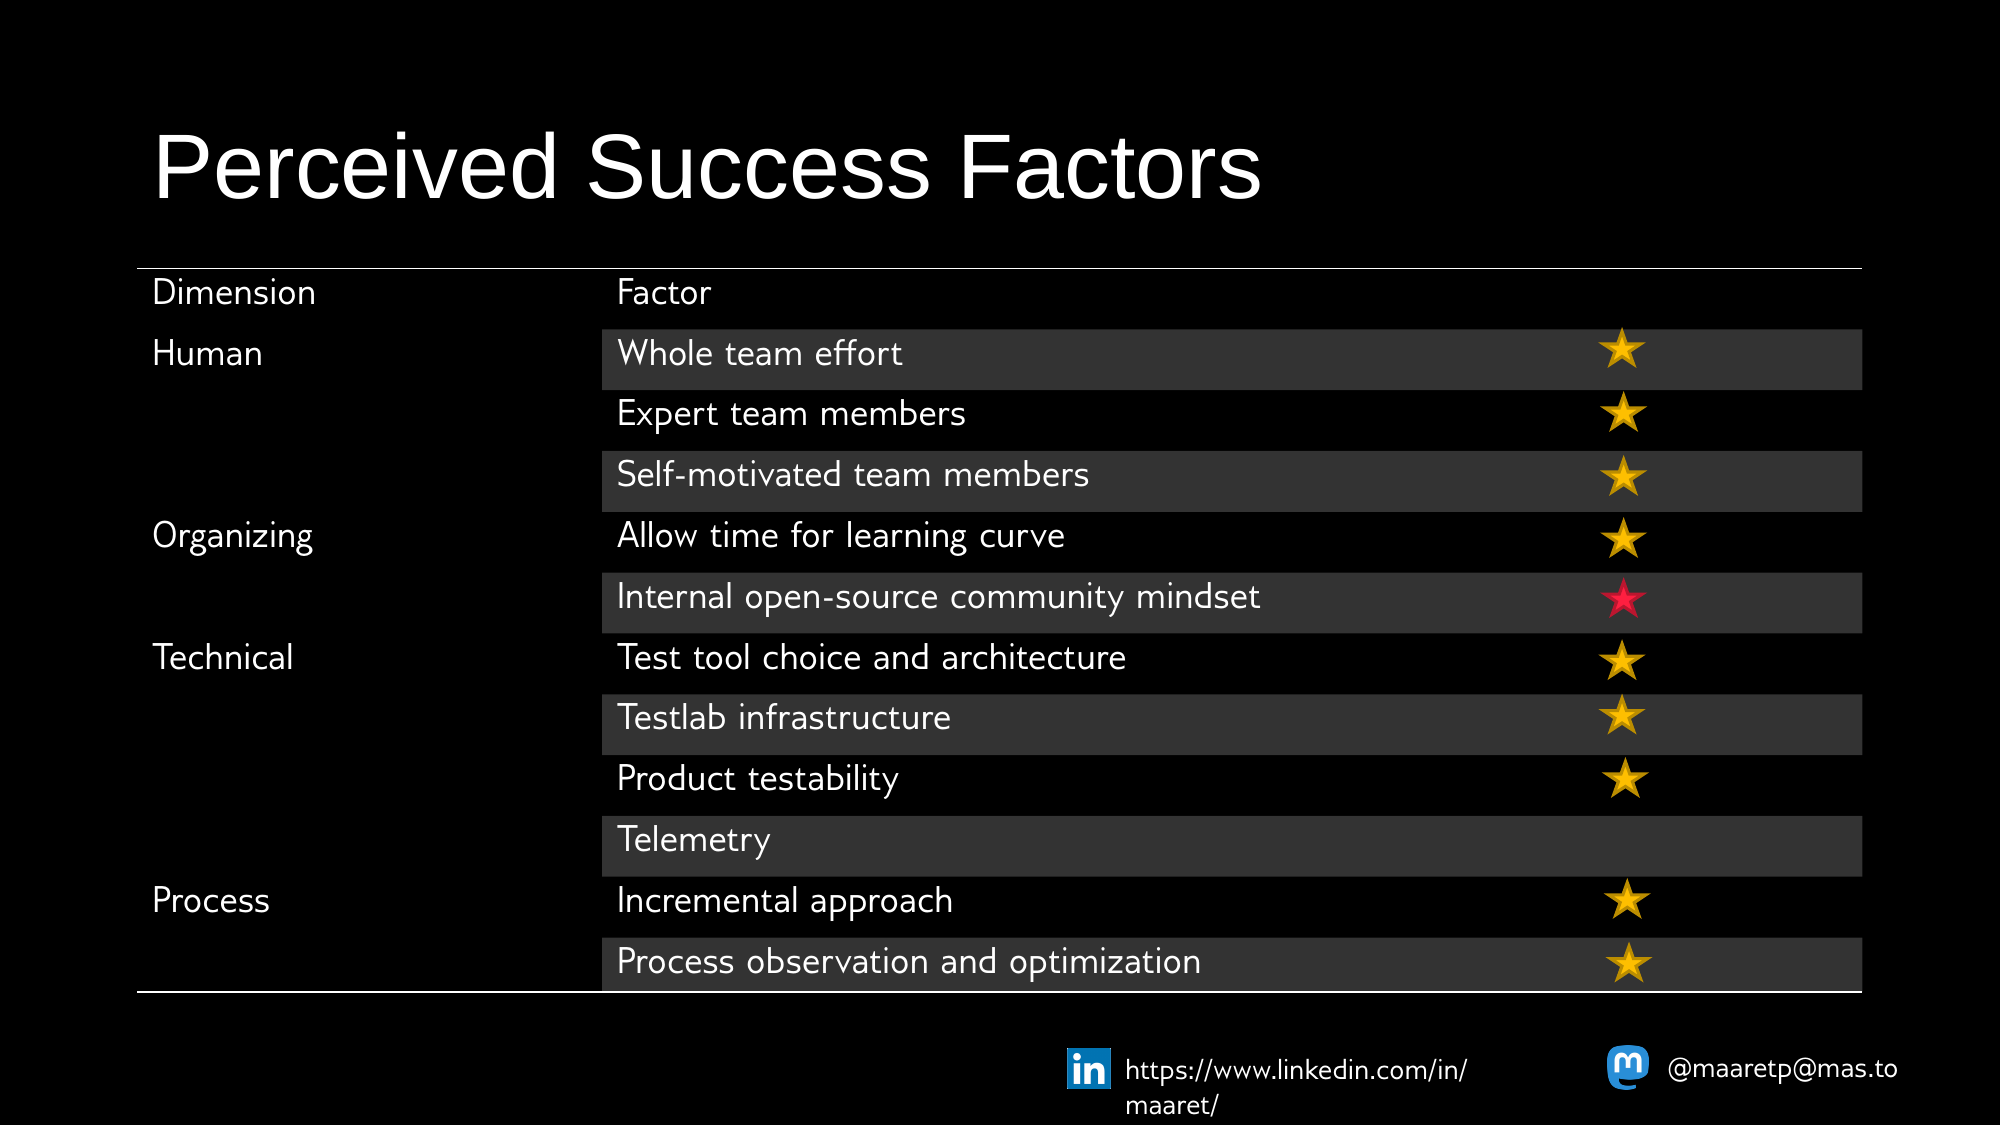

# Perceived Success Factors
| Dimension | Factor |
| --- | --- |
| Human | Whole team effort |
|  | Expert team members |
|  | Self-motivated team members |
| Organizing | Allow time for learning curve |
|  | Internal open-source community mindset |
| Technical | Test tool choice and architecture |
|  | Testlab infrastructure |
|  | Product testability |
|  | Telemetry |
| Process | Incremental approach |
|  | Process observation and optimization |